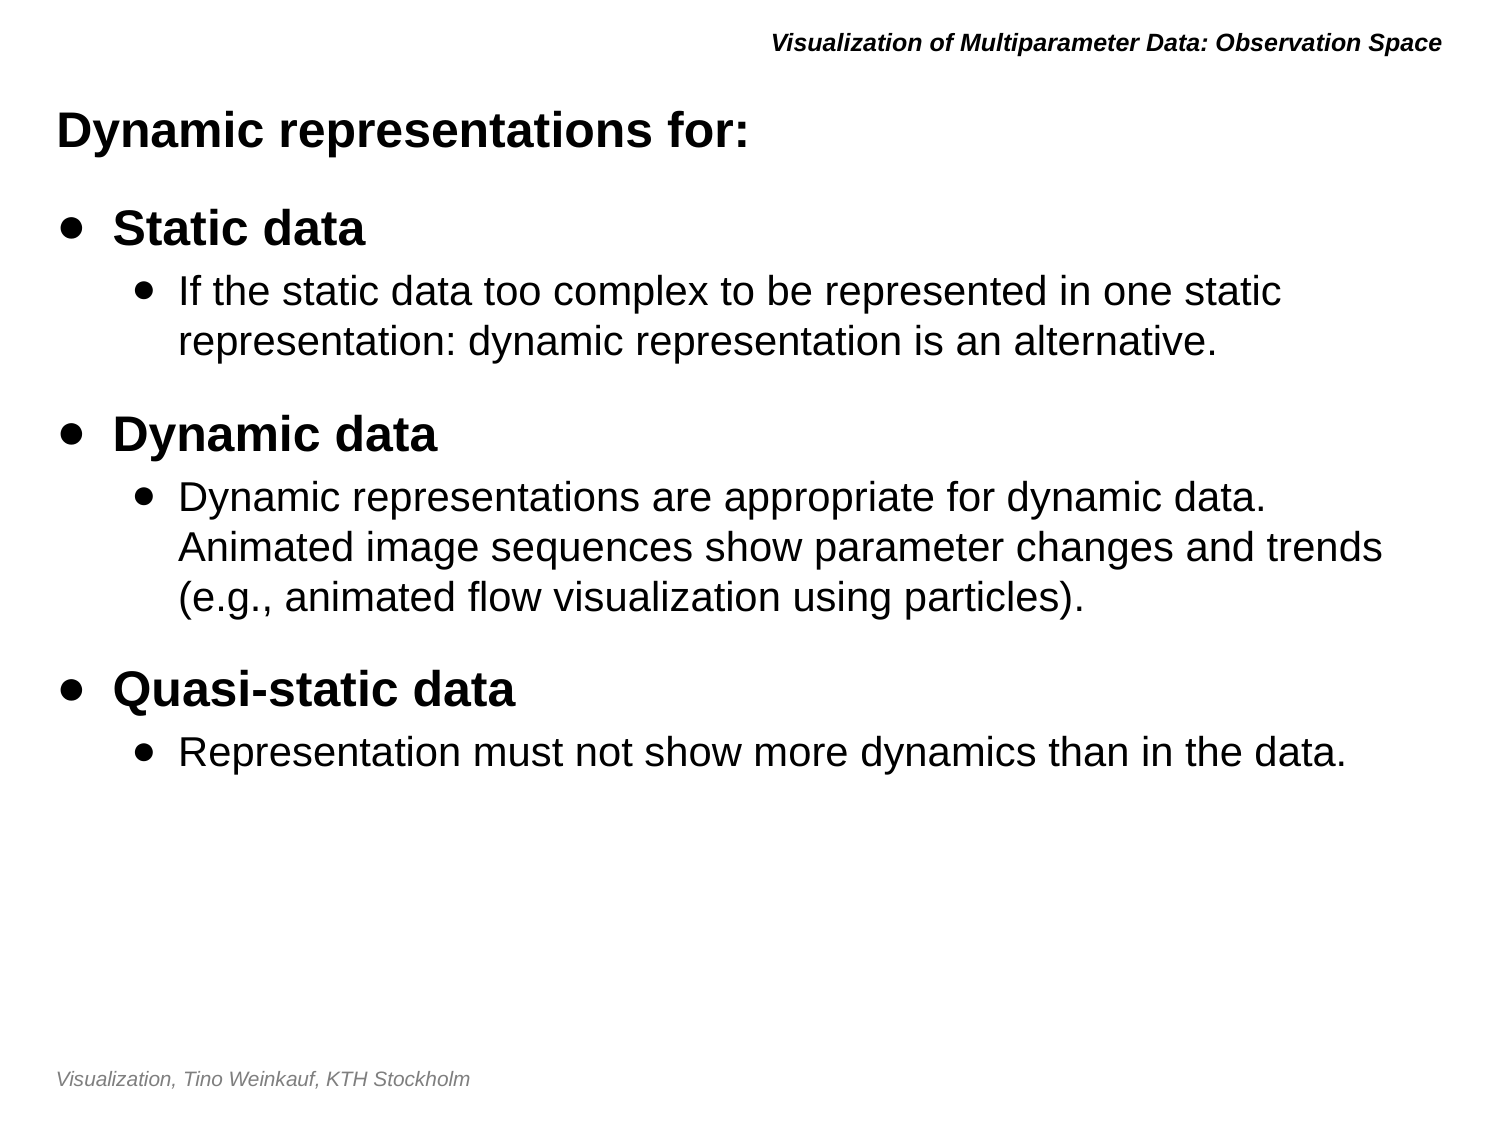

# Visualization of Multiparameter Data: Observation Space
Dynamic representations for:
Static data
If the static data too complex to be represented in one static representation: dynamic representation is an alternative.
Dynamic data
Dynamic representations are appropriate for dynamic data. Animated image sequences show parameter changes and trends (e.g., animated flow visualization using particles).
Quasi-static data
Representation must not show more dynamics than in the data.